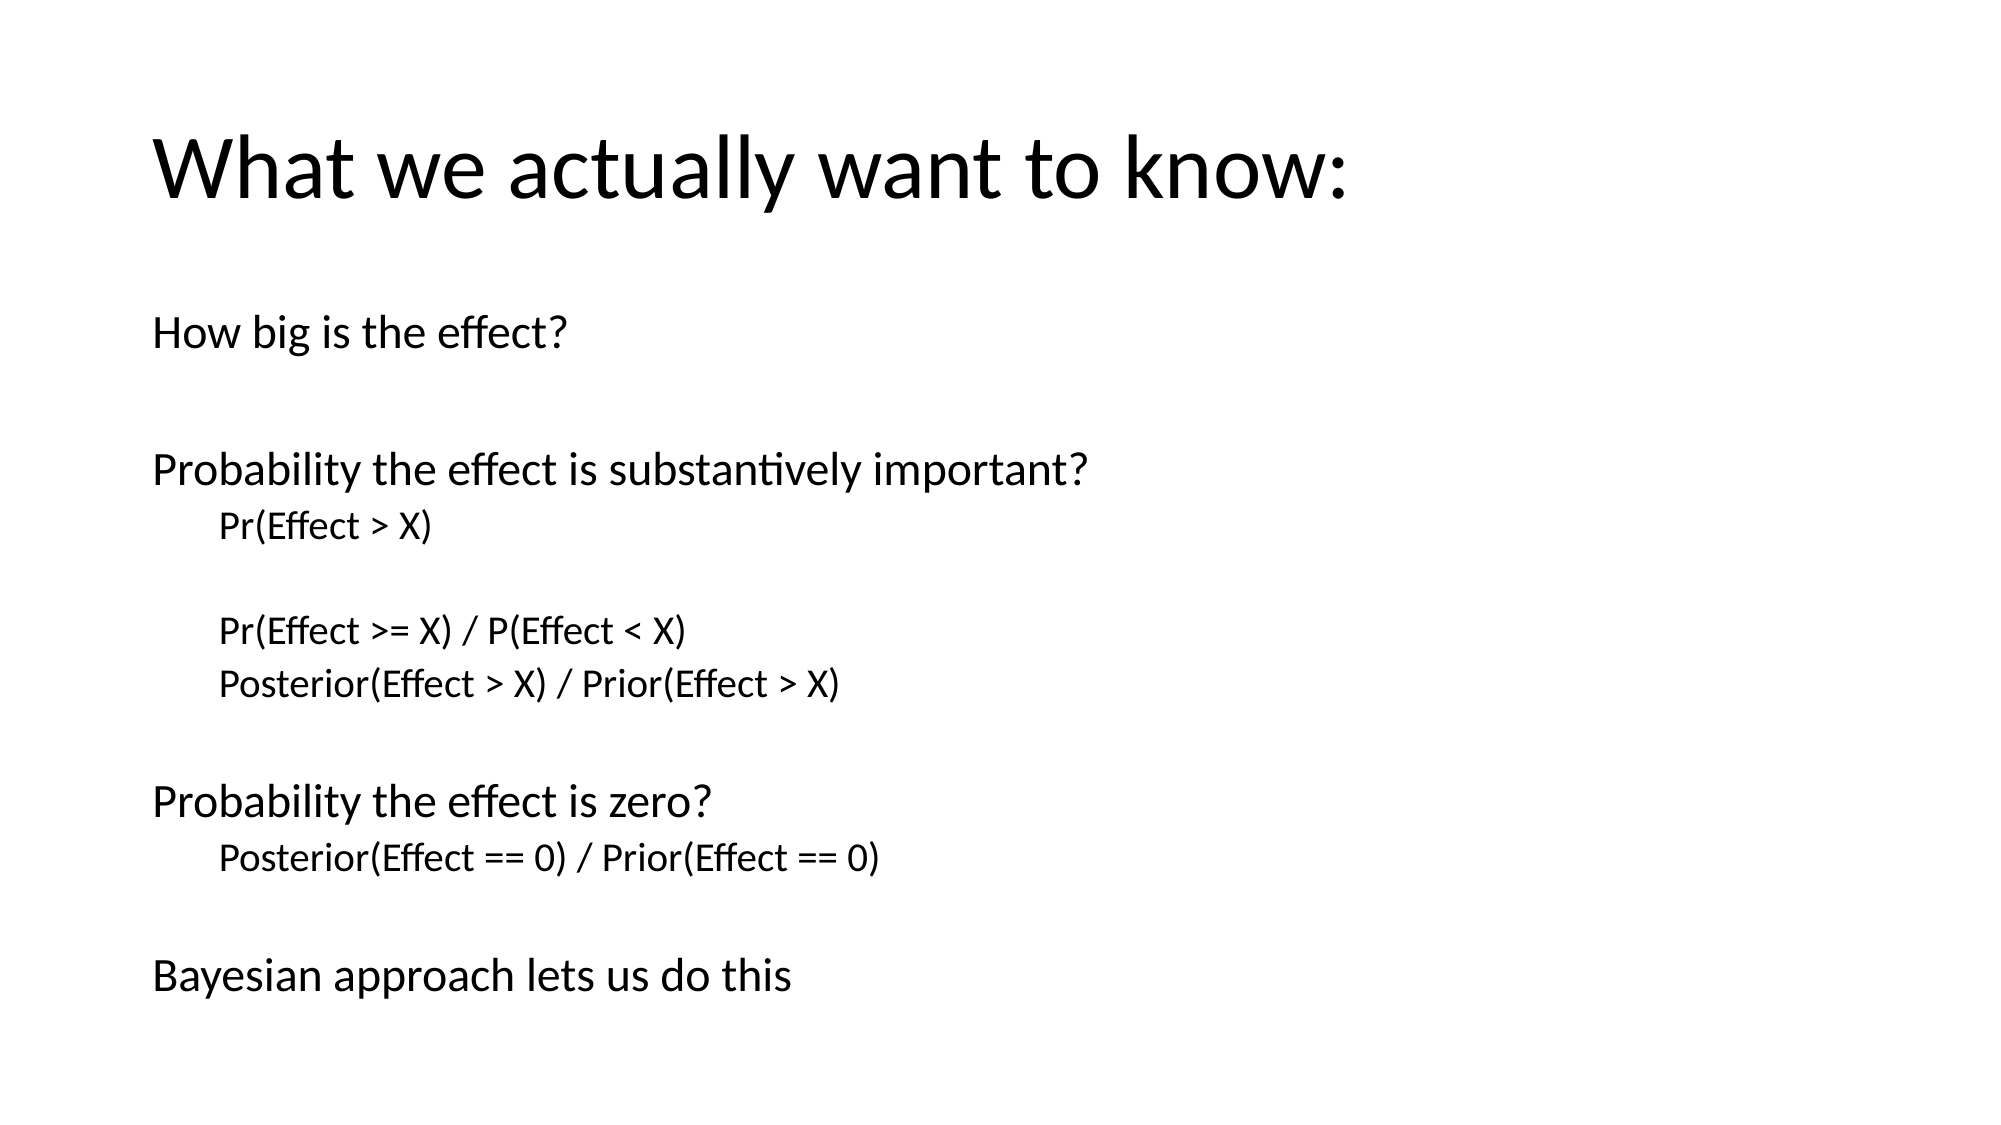

# What we actually want to know:
How big is the effect?

Probability the effect is substantively important?
Pr(Effect > X)

Pr(Effect >= X) / P(Effect < X)
Posterior(Effect > X) / Prior(Effect > X)

Probability the effect is zero?
Posterior(Effect == 0) / Prior(Effect == 0)

Bayesian approach lets us do this